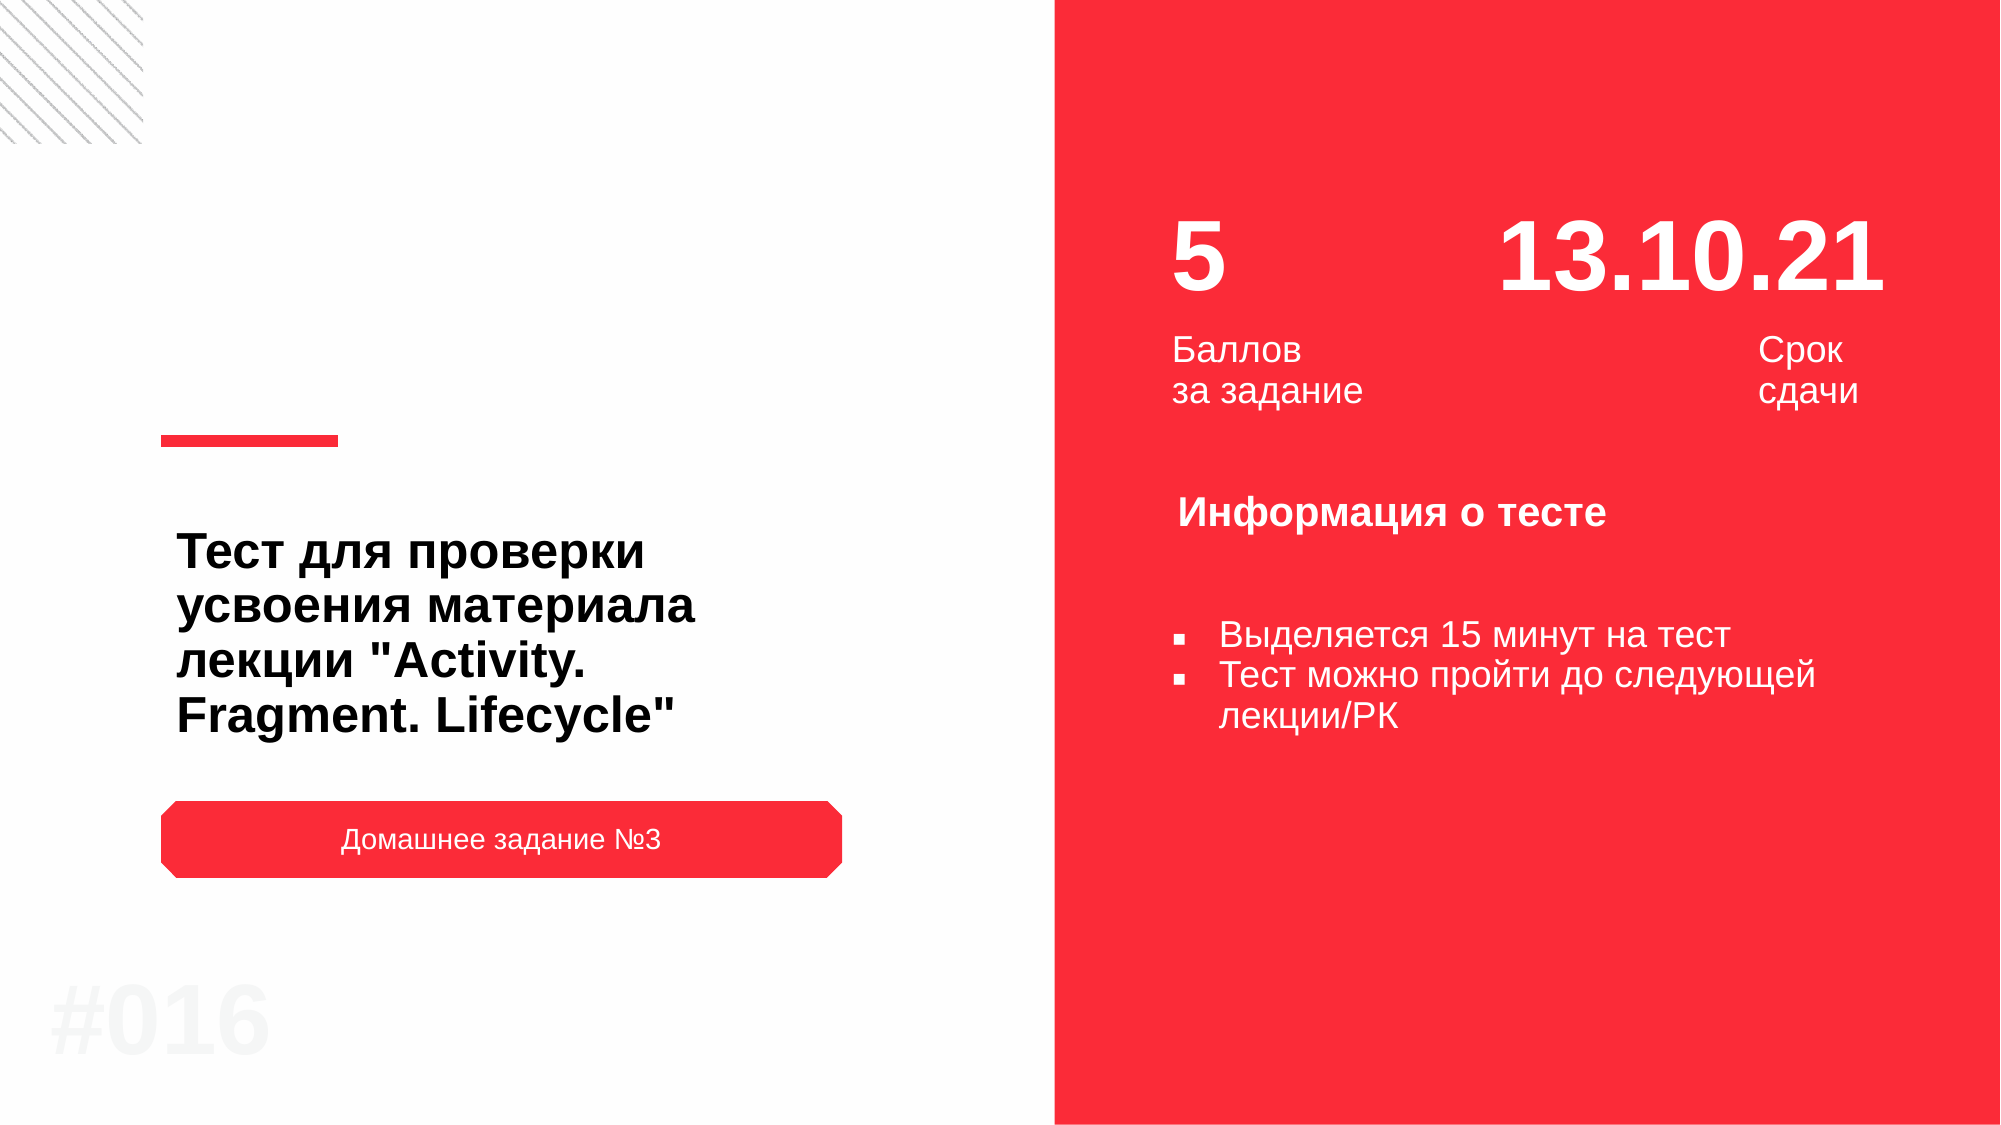

5
13.10.21
Баллов
за задание
Срок
сдачи
Информация о тесте
Тест для проверки усвоения материала лекции "Activity. Fragment. Lifecycle"

Выделяется 15 минут на тест
Тест можно пройти до следующей лекции/РК
Домашнее задание №3
#016